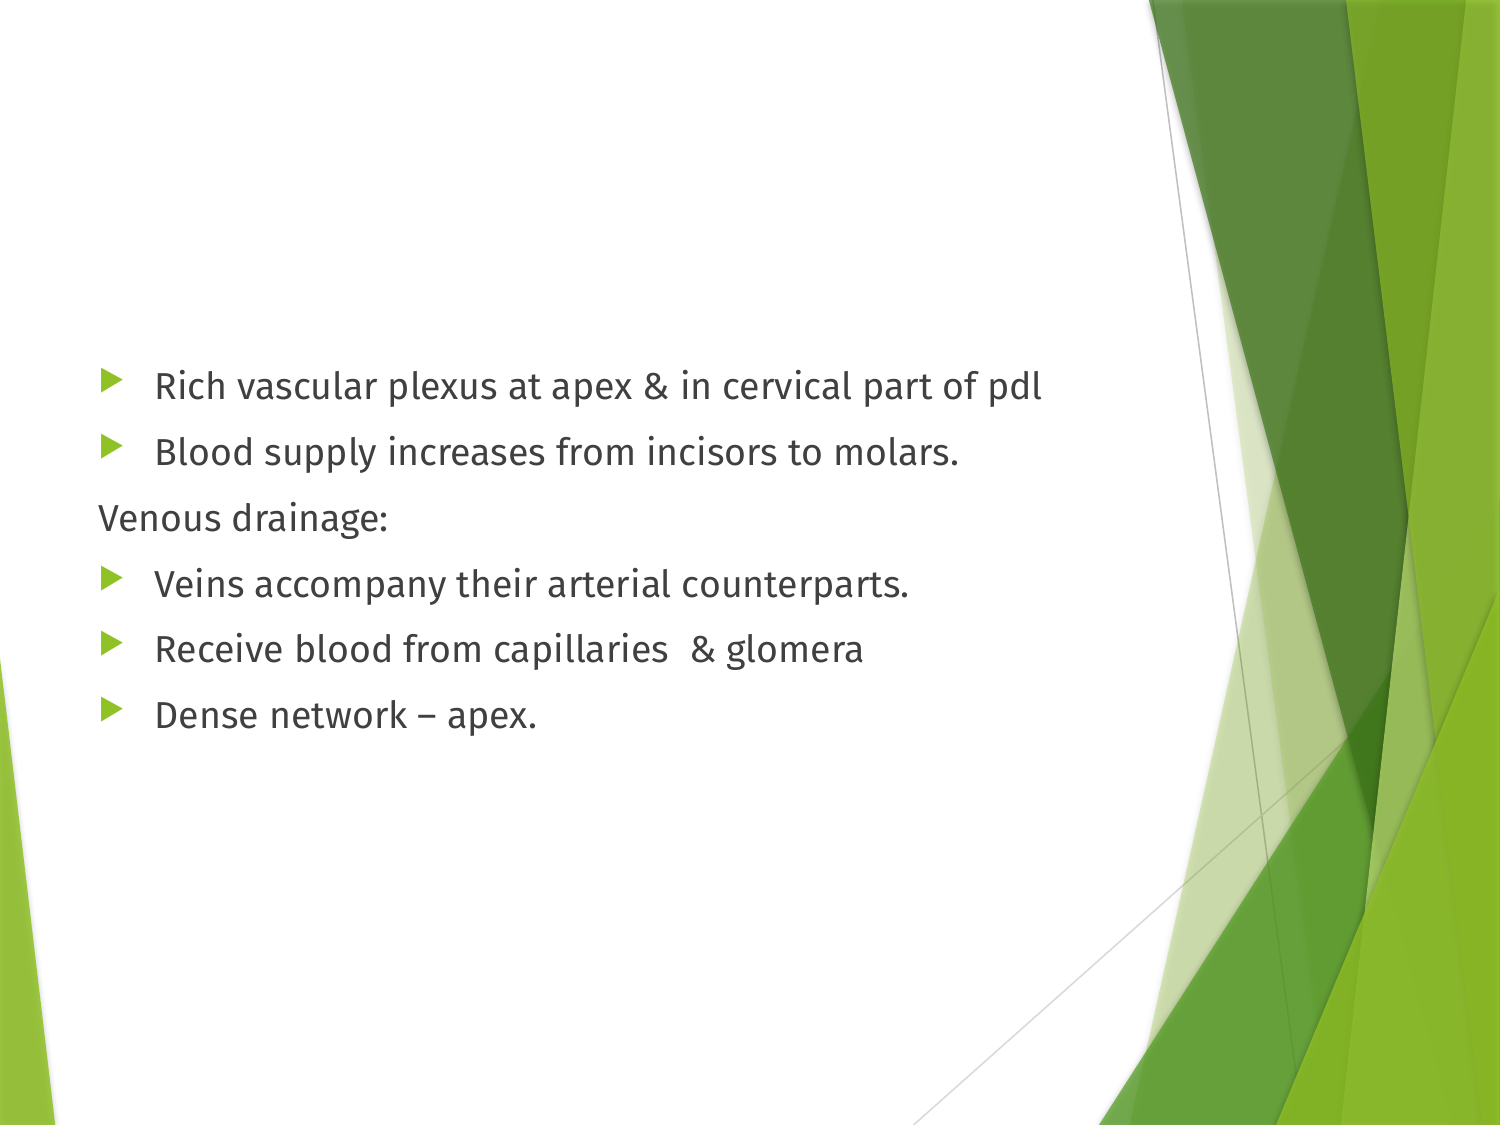

#
Rich vascular plexus at apex & in cervical part of pdl
Blood supply increases from incisors to molars.
Venous drainage:
Veins accompany their arterial counterparts.
Receive blood from capillaries  & glomera
Dense network – apex.